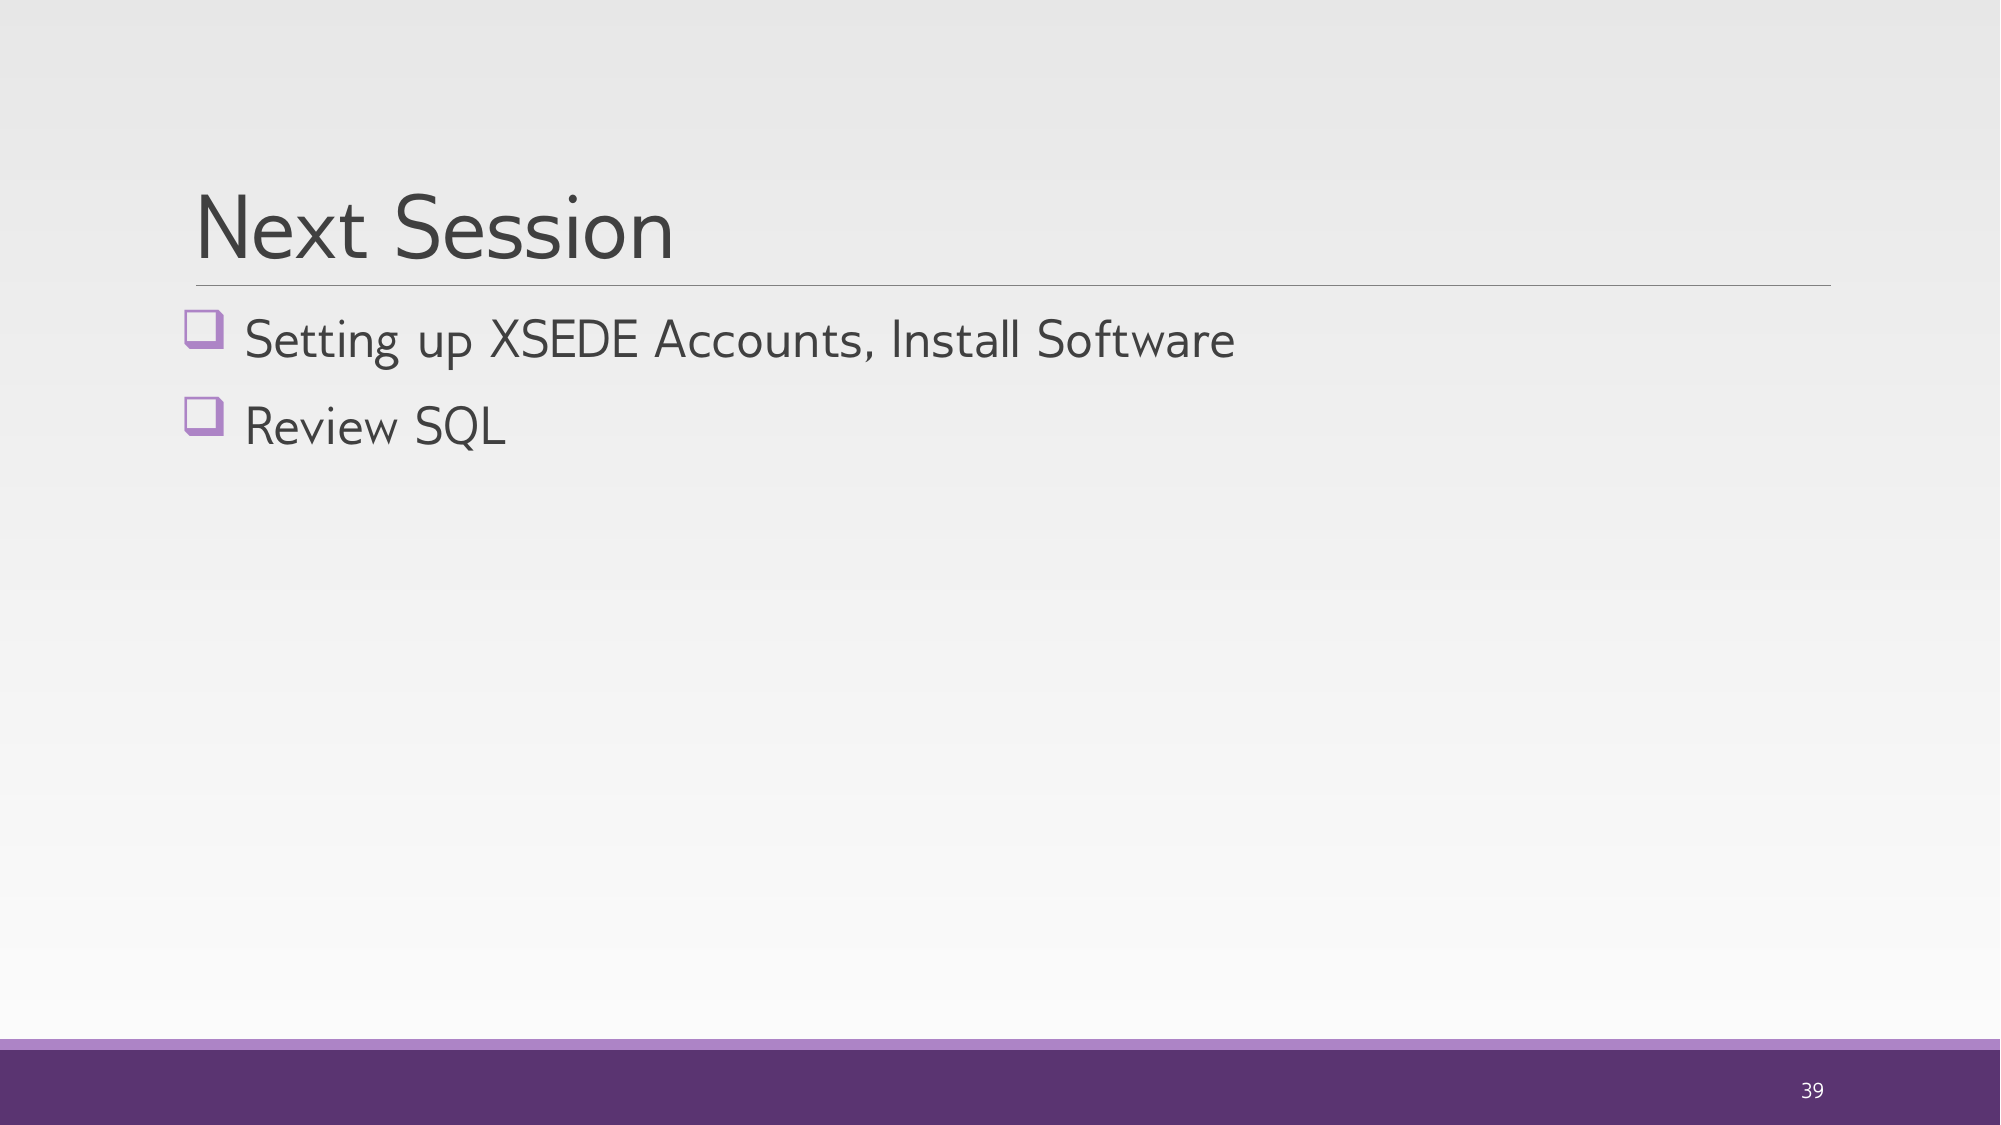

# Next Session
 Setting up XSEDE Accounts, Install Software
 Review SQL

39